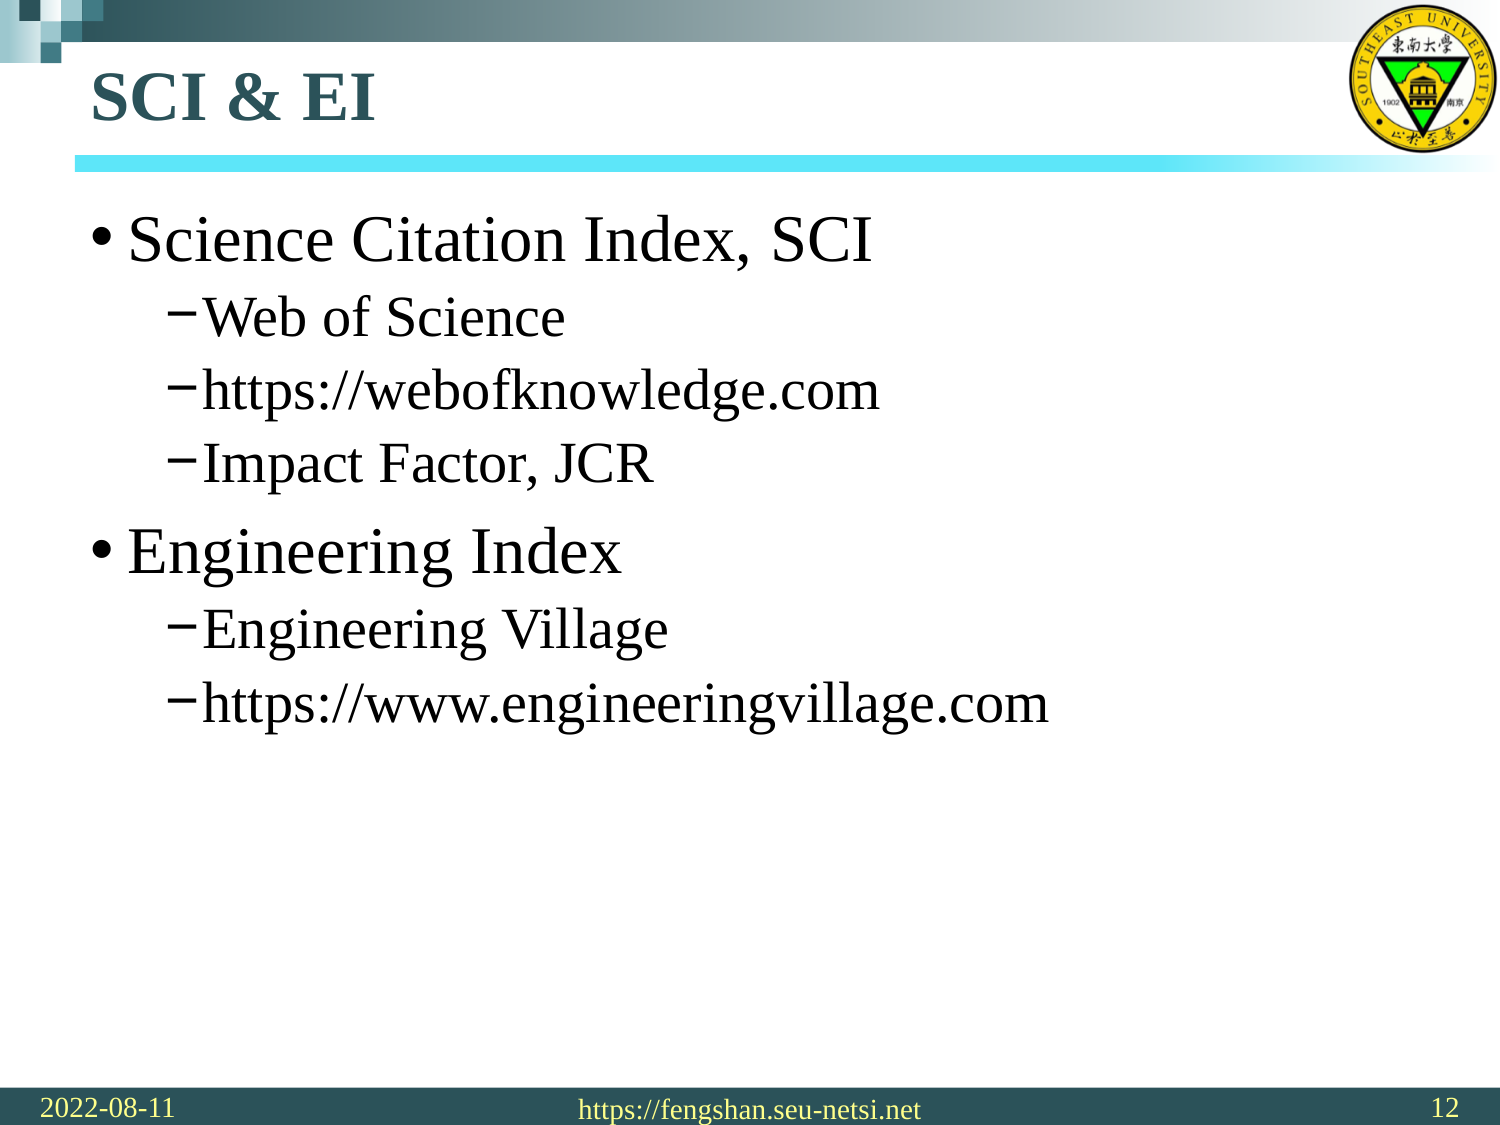

# SCI & EI
Science Citation Index, SCI
Web of Science
https://webofknowledge.com
Impact Factor, JCR
Engineering Index
Engineering Village
https://www.engineeringvillage.com
2022-08-11
12
https://fengshan.seu-netsi.net